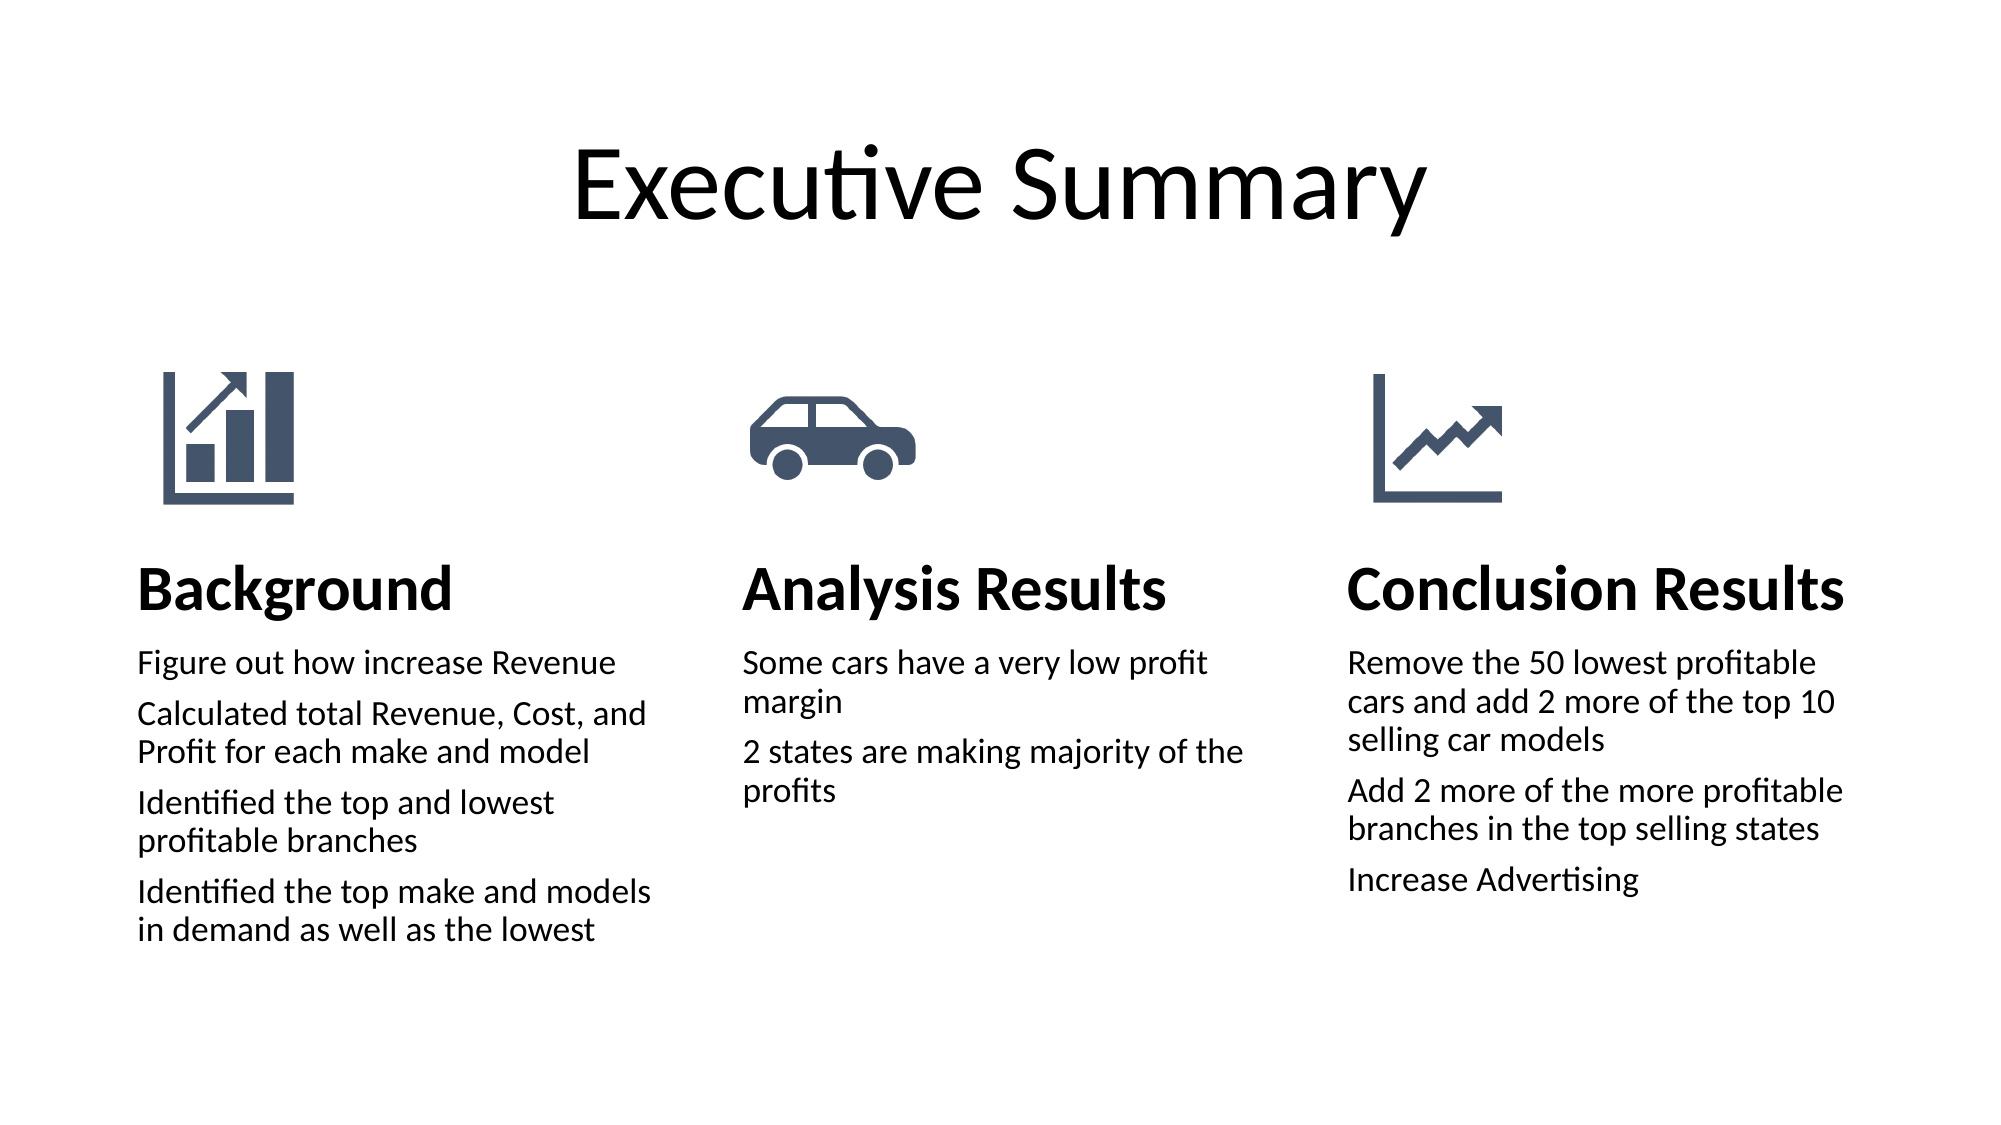

# Executive Summary
Background
Figure out how increase Revenue
Calculated total Revenue, Cost, and Profit for each make and model
Identified the top and lowest profitable branches
Identified the top make and models in demand as well as the lowest
Analysis Results
Some cars have a very low profit margin
2 states are making majority of the profits
Conclusion Results
Remove the 50 lowest profitable cars and add 2 more of the top 10 selling car models
Add 2 more of the more profitable branches in the top selling states
Increase Advertising